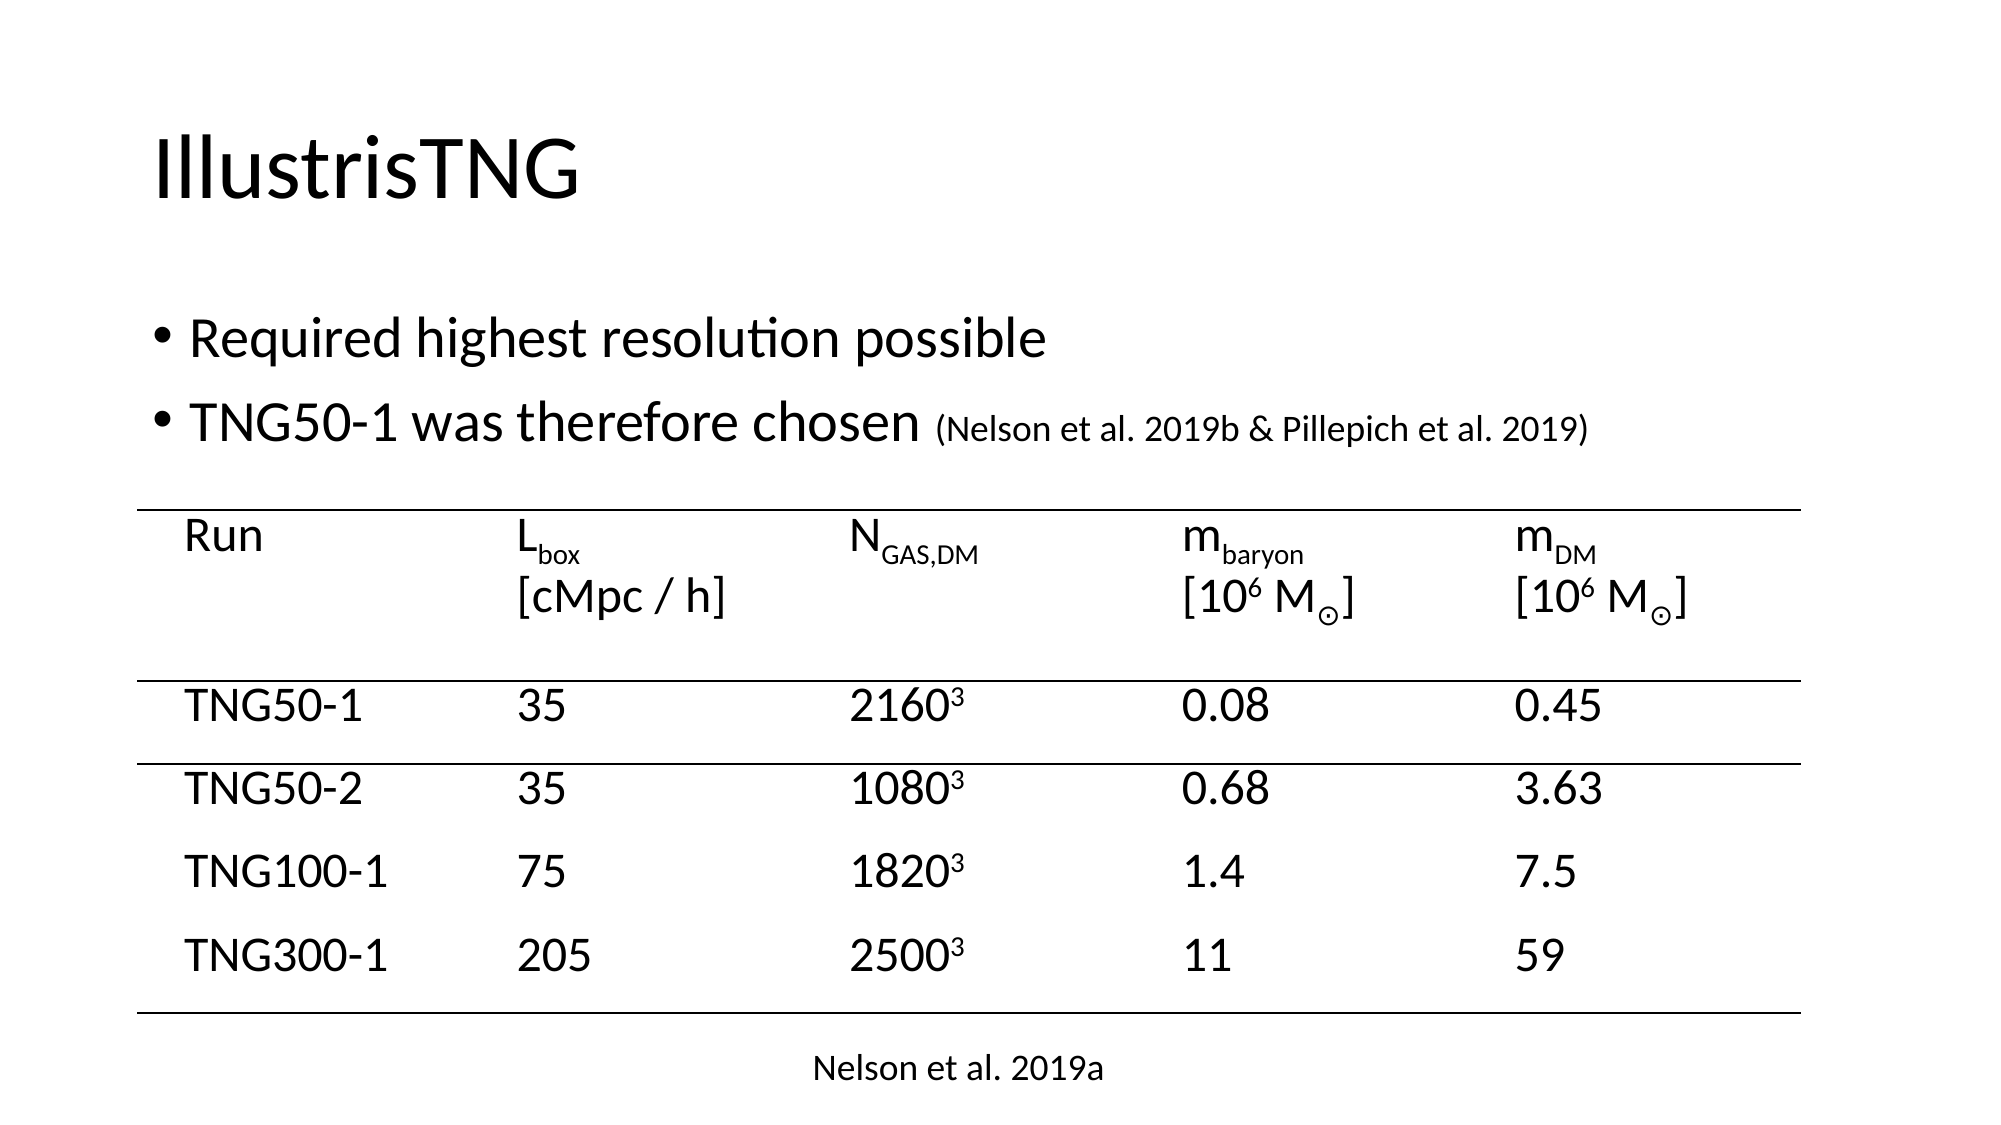

# IllustrisTNG
Required highest resolution possible
TNG50-1 was therefore chosen (Nelson et al. 2019b & Pillepich et al. 2019)
| Run | Lbox [cMpc / h] | NGAS,DM | mbaryon [106 M⊙] | mDM [106 M⊙] |
| --- | --- | --- | --- | --- |
| TNG50-1 | 35 | 21603 | 0.08 | 0.45 |
| TNG50-2 | 35 | 10803 | 0.68 | 3.63 |
| TNG100-1 | 75 | 18203 | 1.4 | 7.5 |
| TNG300-1 | 205 | 25003 | 11 | 59 |
Nelson et al. 2019a